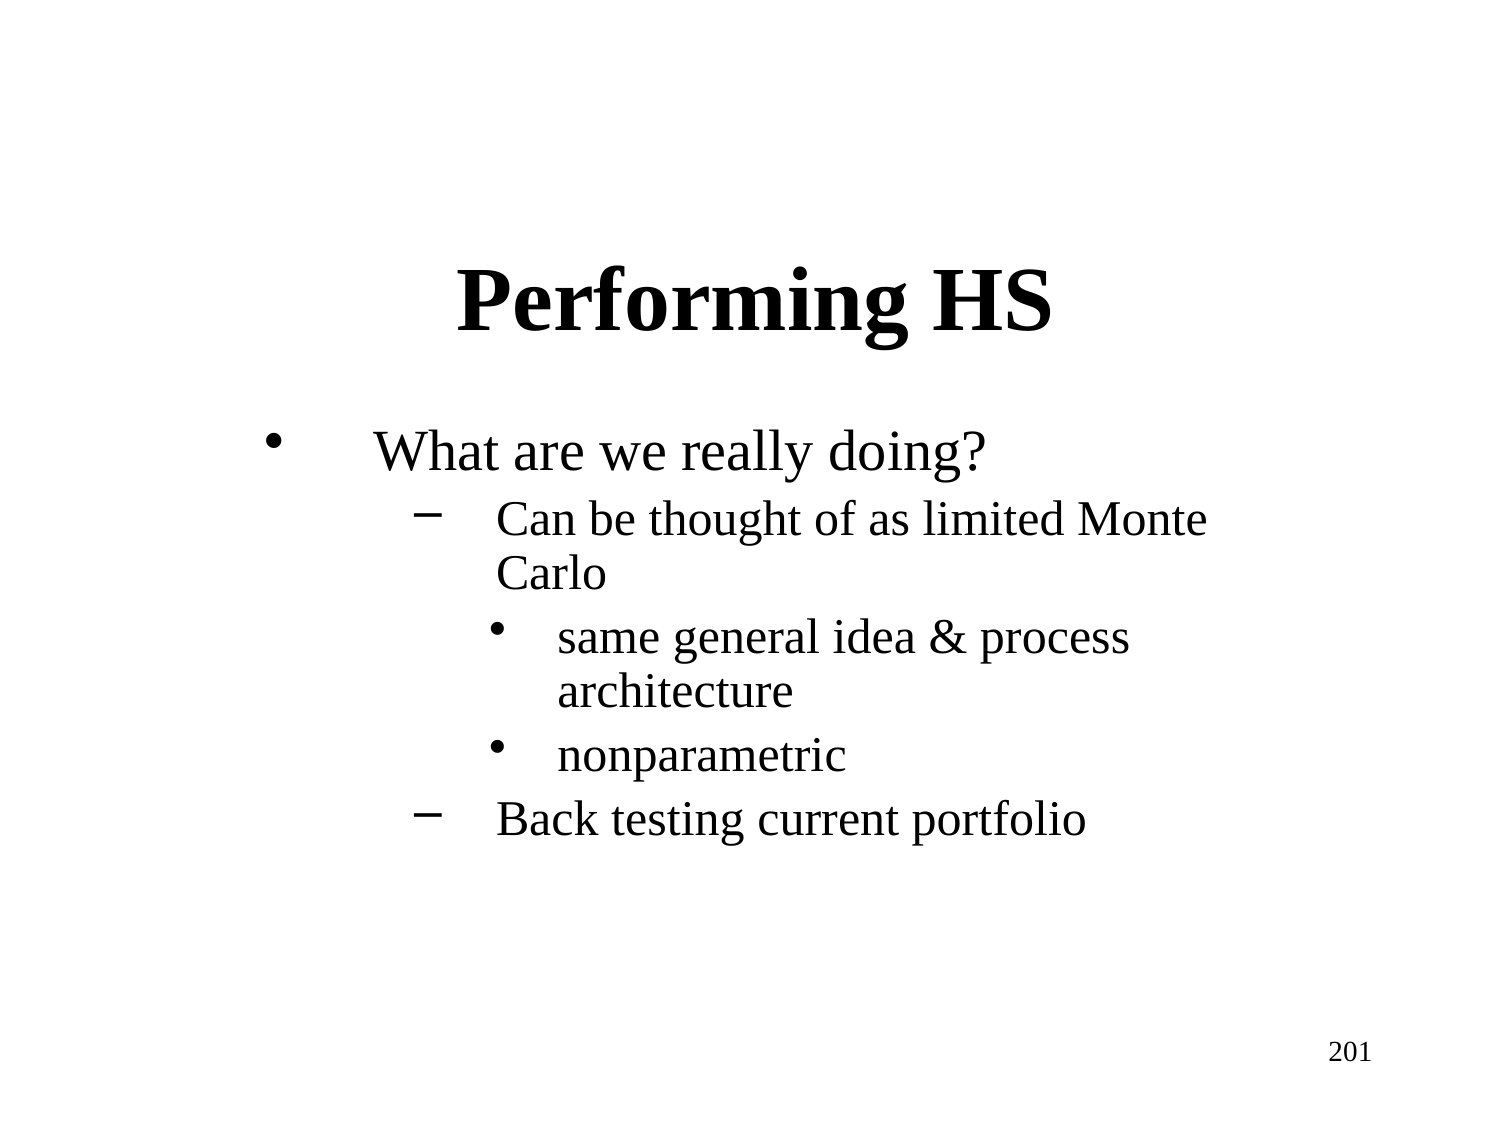

# Performing HS
What are we really doing?
Can be thought of as limited Monte Carlo
same general idea & process architecture
nonparametric
Back testing current portfolio
201